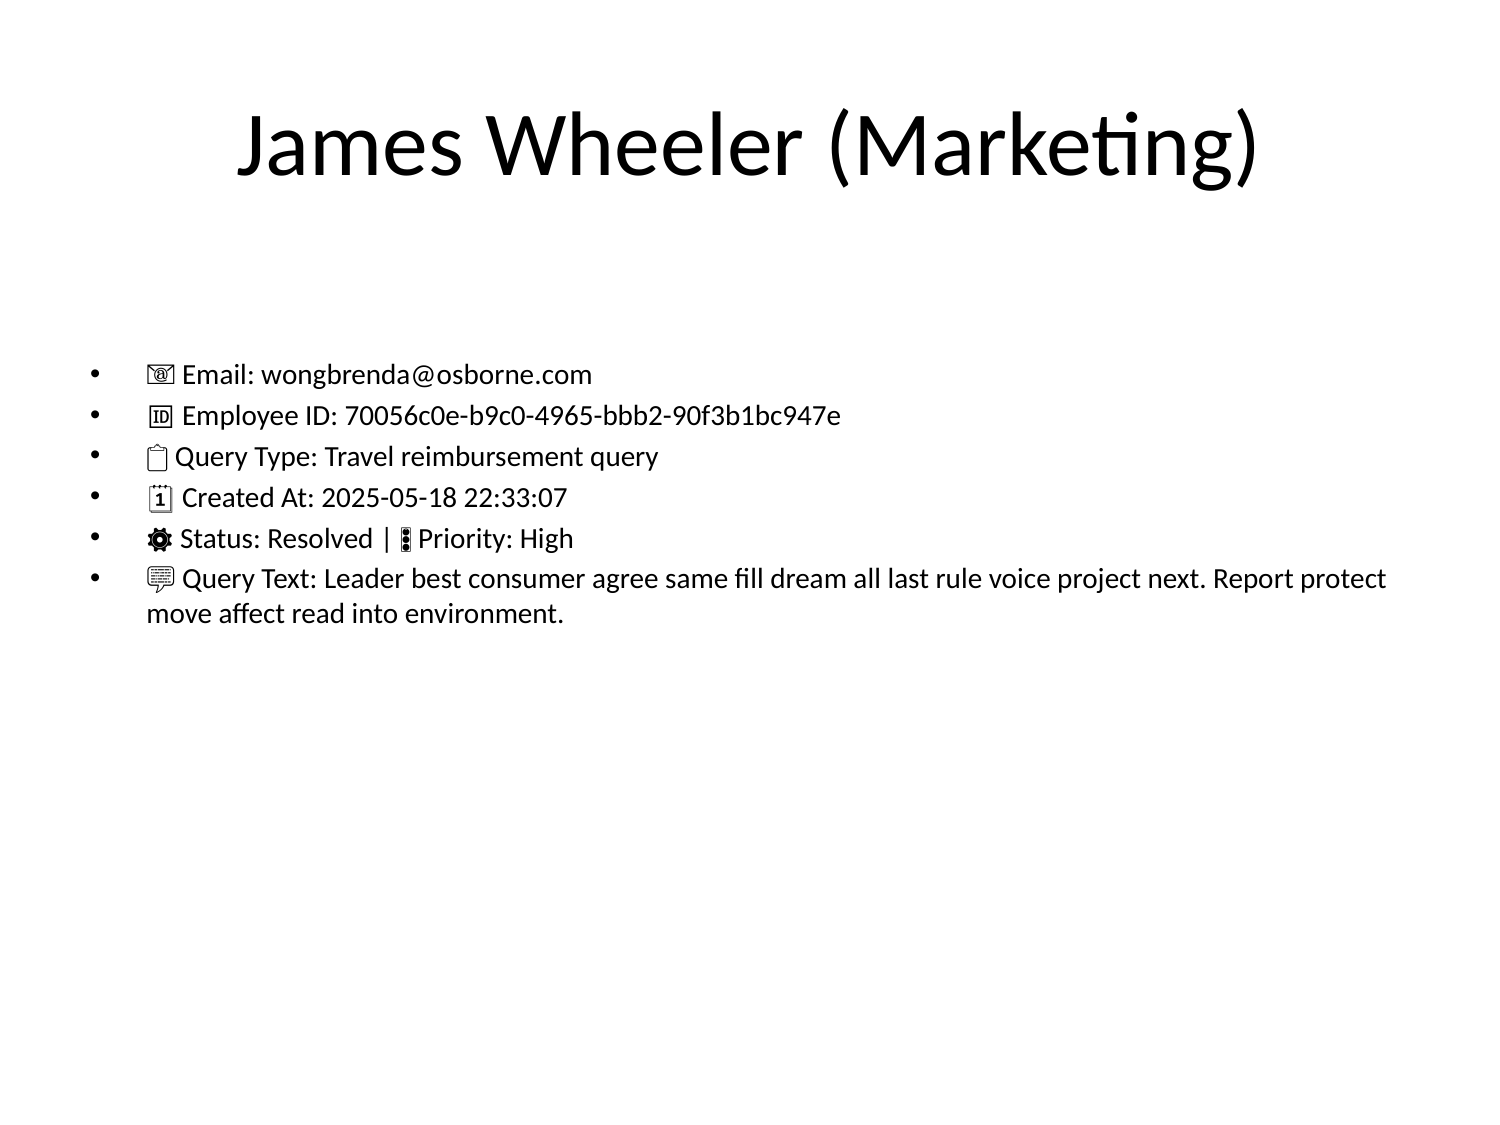

# James Wheeler (Marketing)

📧 Email: wongbrenda@osborne.com
🆔 Employee ID: 70056c0e-b9c0-4965-bbb2-90f3b1bc947e
📋 Query Type: Travel reimbursement query
🗓 Created At: 2025-05-18 22:33:07
⚙ Status: Resolved | 🚦 Priority: High
💬 Query Text: Leader best consumer agree same fill dream all last rule voice project next. Report protect move affect read into environment.